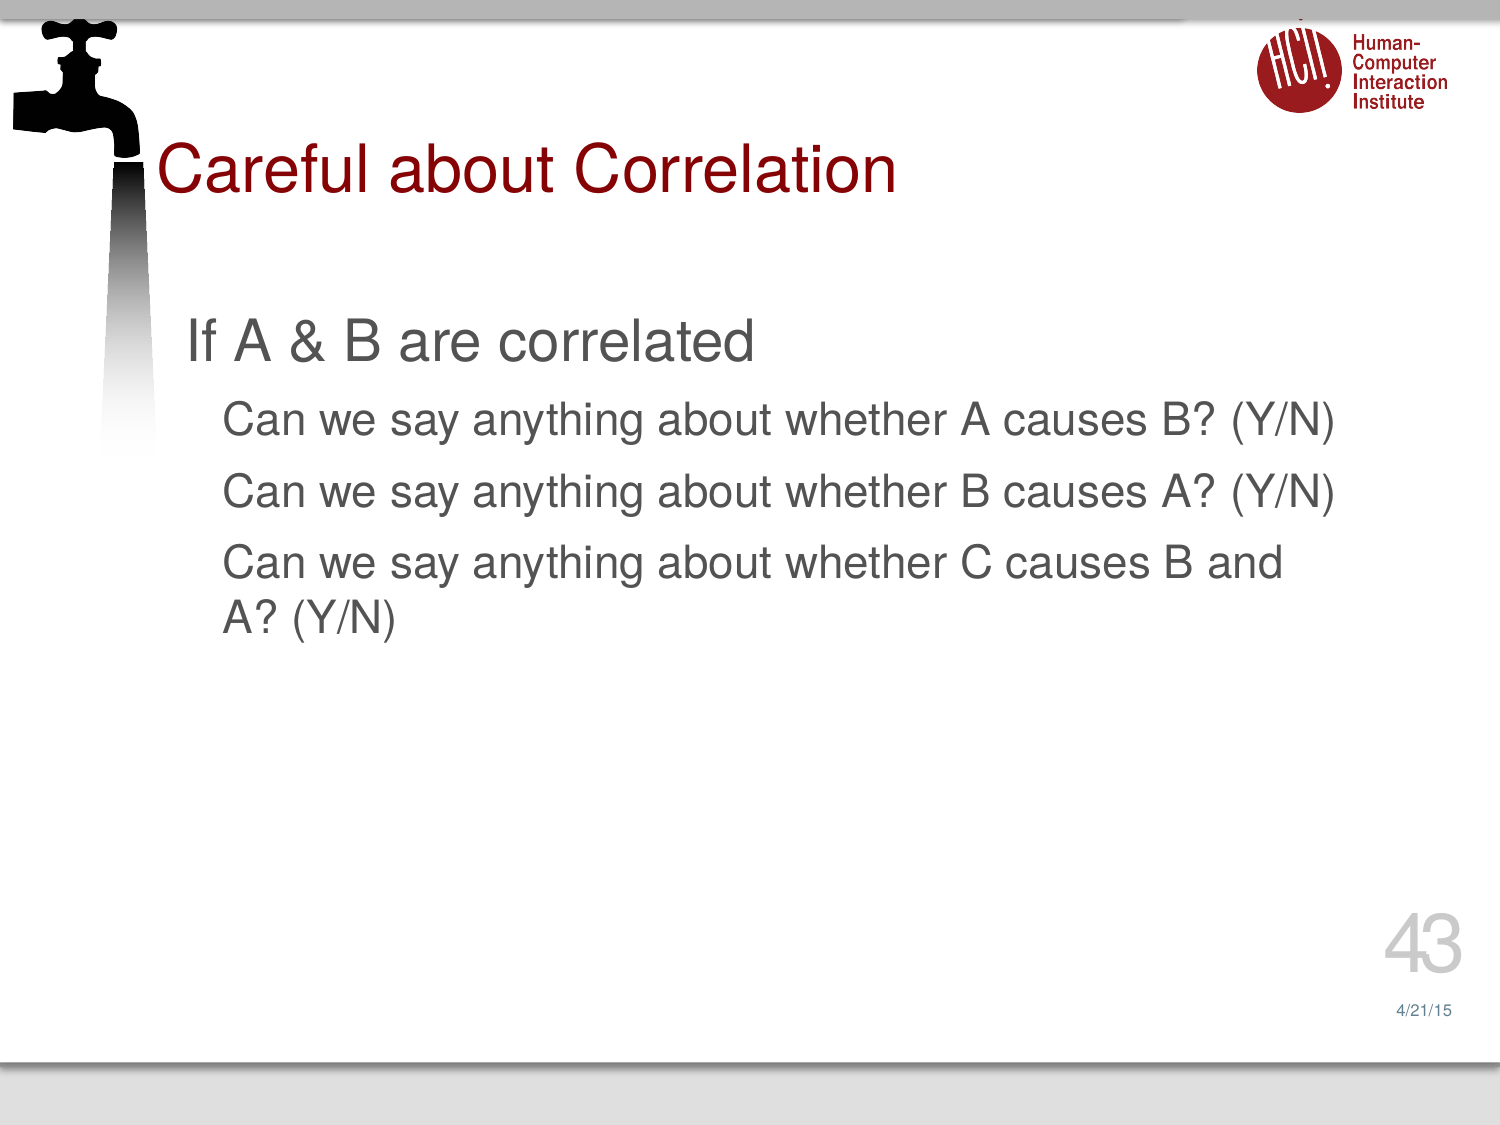

# Careful about Correlation
If A & B are correlated
Can we say anything about whether A causes B? (Y/N)
Can we say anything about whether B causes A? (Y/N)
Can we say anything about whether C causes B and A? (Y/N)

43
4/21/15